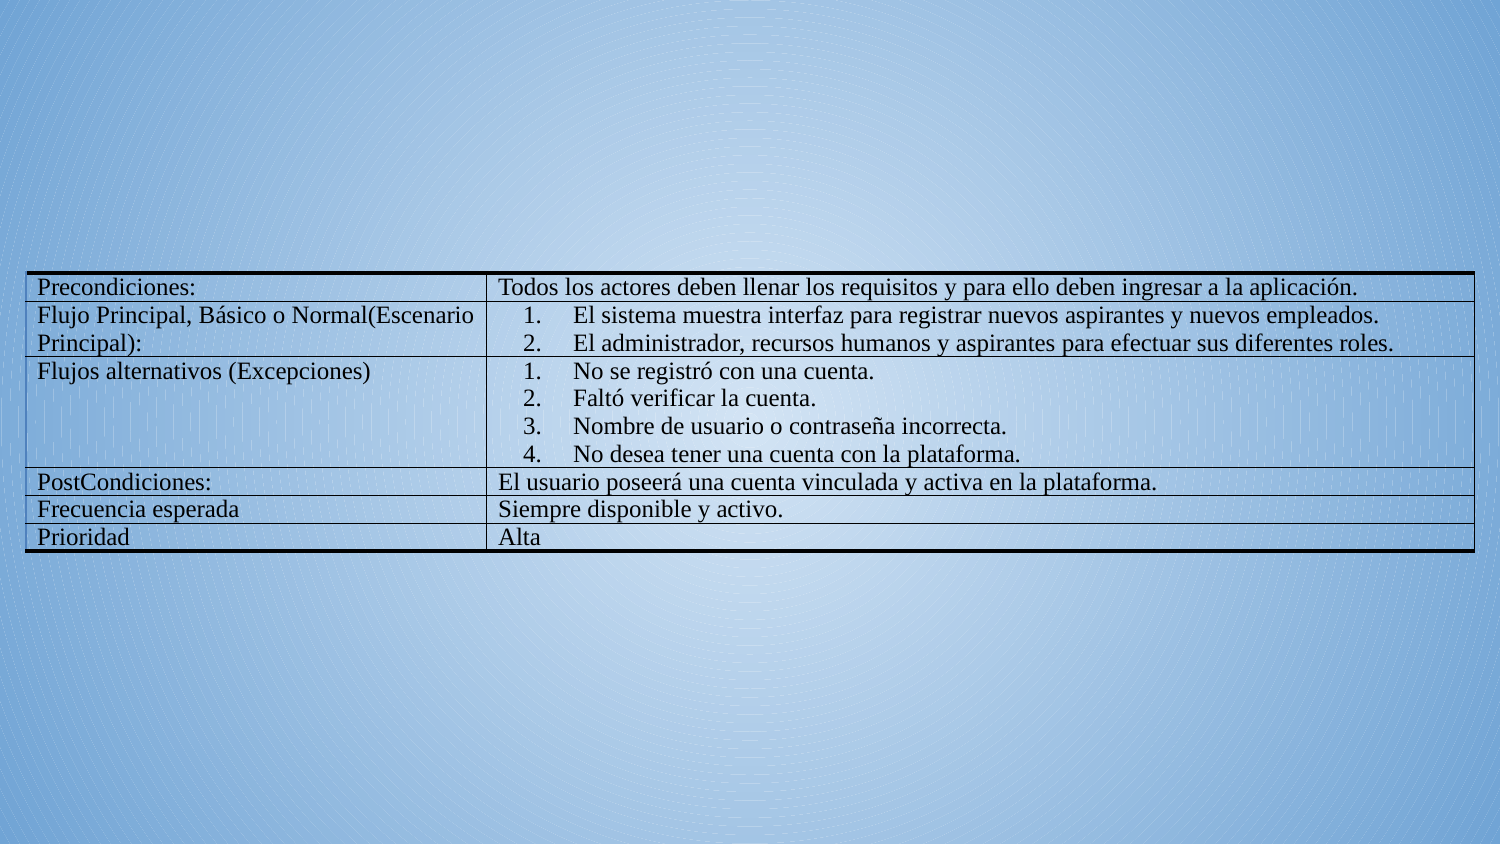

| Precondiciones: |  | Todos los actores deben llenar los requisitos y para ello deben ingresar a la aplicación. |
| --- | --- | --- |
| Flujo Principal, Básico o Normal(Escenario Principal): |  | El sistema muestra interfaz para registrar nuevos aspirantes y nuevos empleados. El administrador, recursos humanos y aspirantes para efectuar sus diferentes roles. |
| Flujos alternativos (Excepciones) |  | No se registró con una cuenta. Faltó verificar la cuenta. Nombre de usuario o contraseña incorrecta. No desea tener una cuenta con la plataforma. |
| PostCondiciones: |  | El usuario poseerá una cuenta vinculada y activa en la plataforma. |
| Frecuencia esperada |  | Siempre disponible y activo. |
| Prioridad |  | Alta |